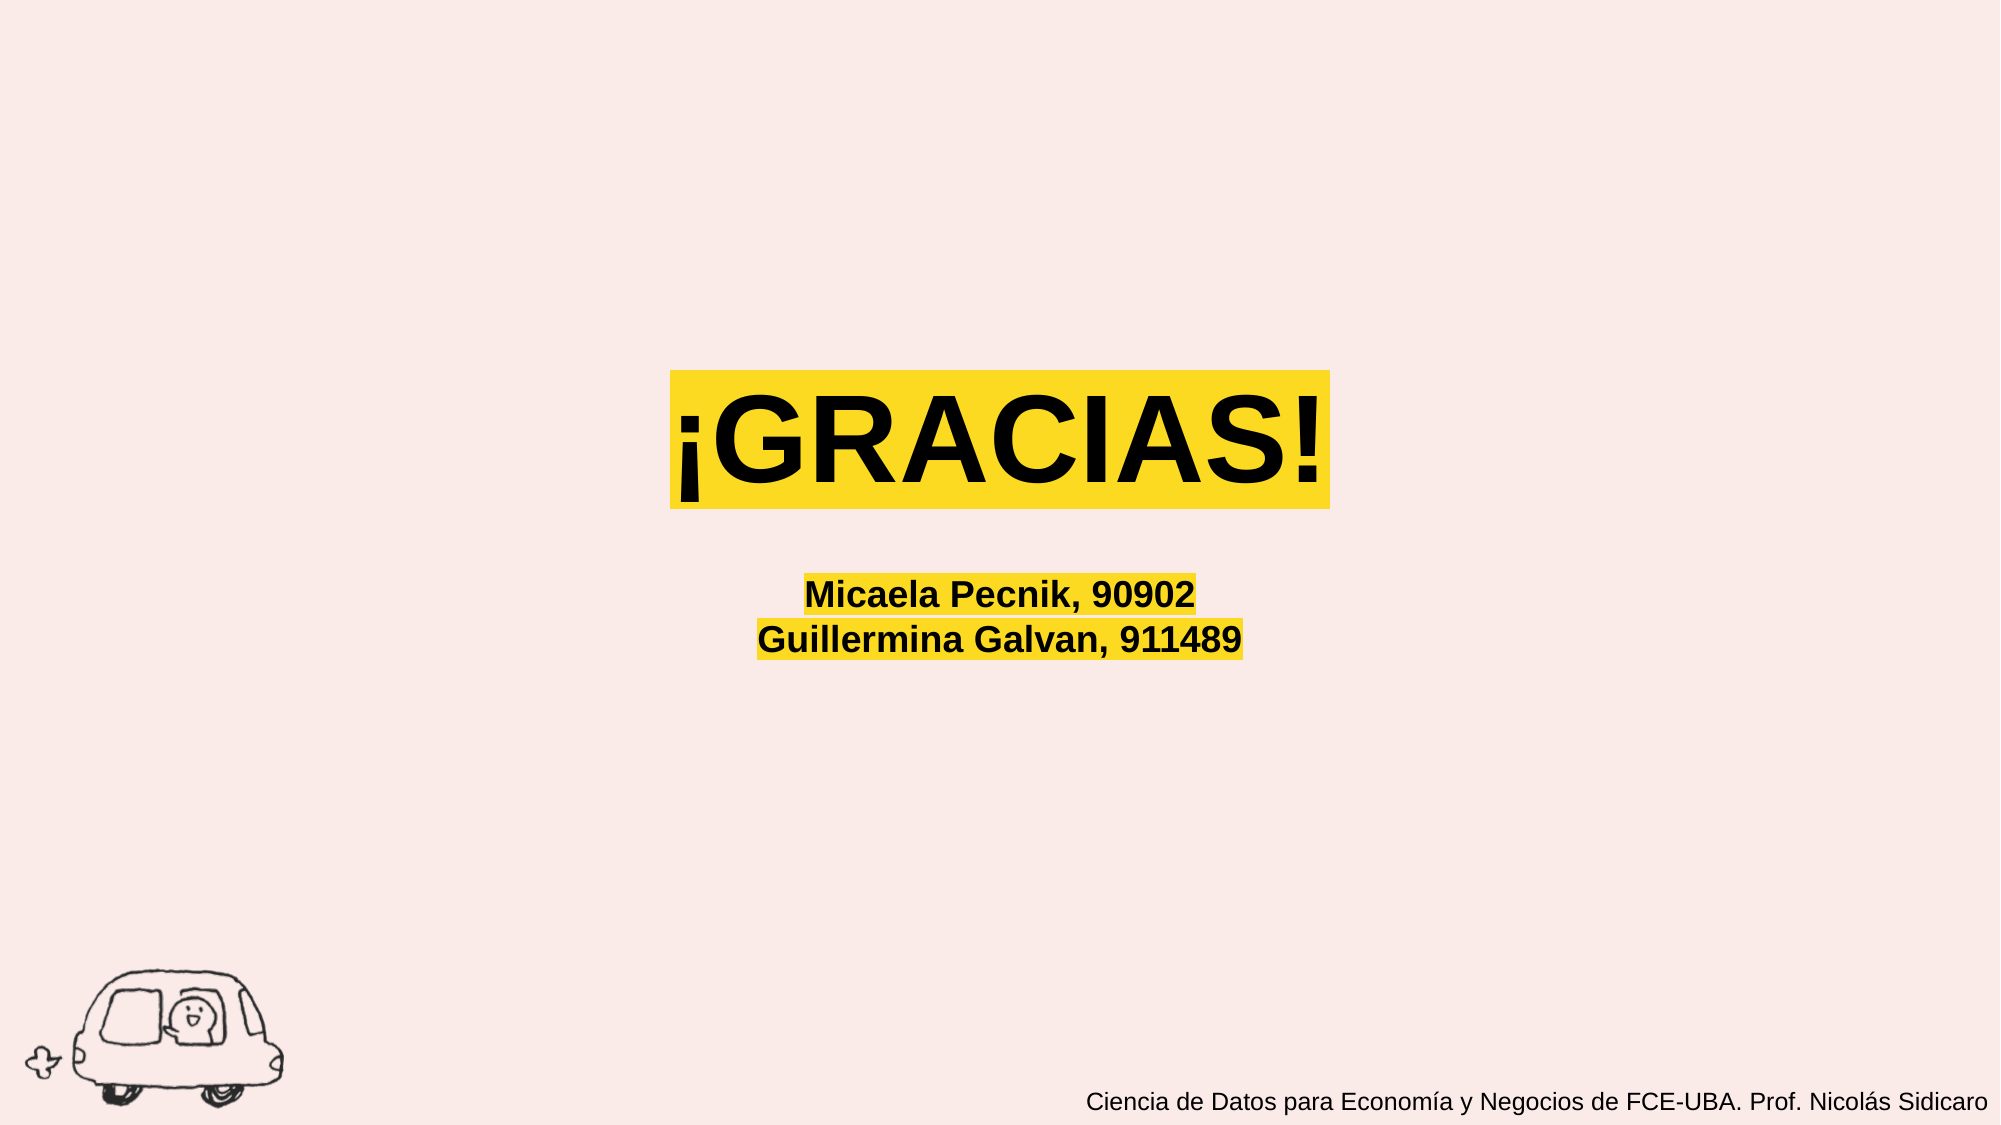

¡GRACIAS!

Micaela Pecnik, 90902
Guillermina Galvan, 911489
Ciencia de Datos para Economía y Negocios de FCE-UBA. Prof. Nicolás Sidicaro